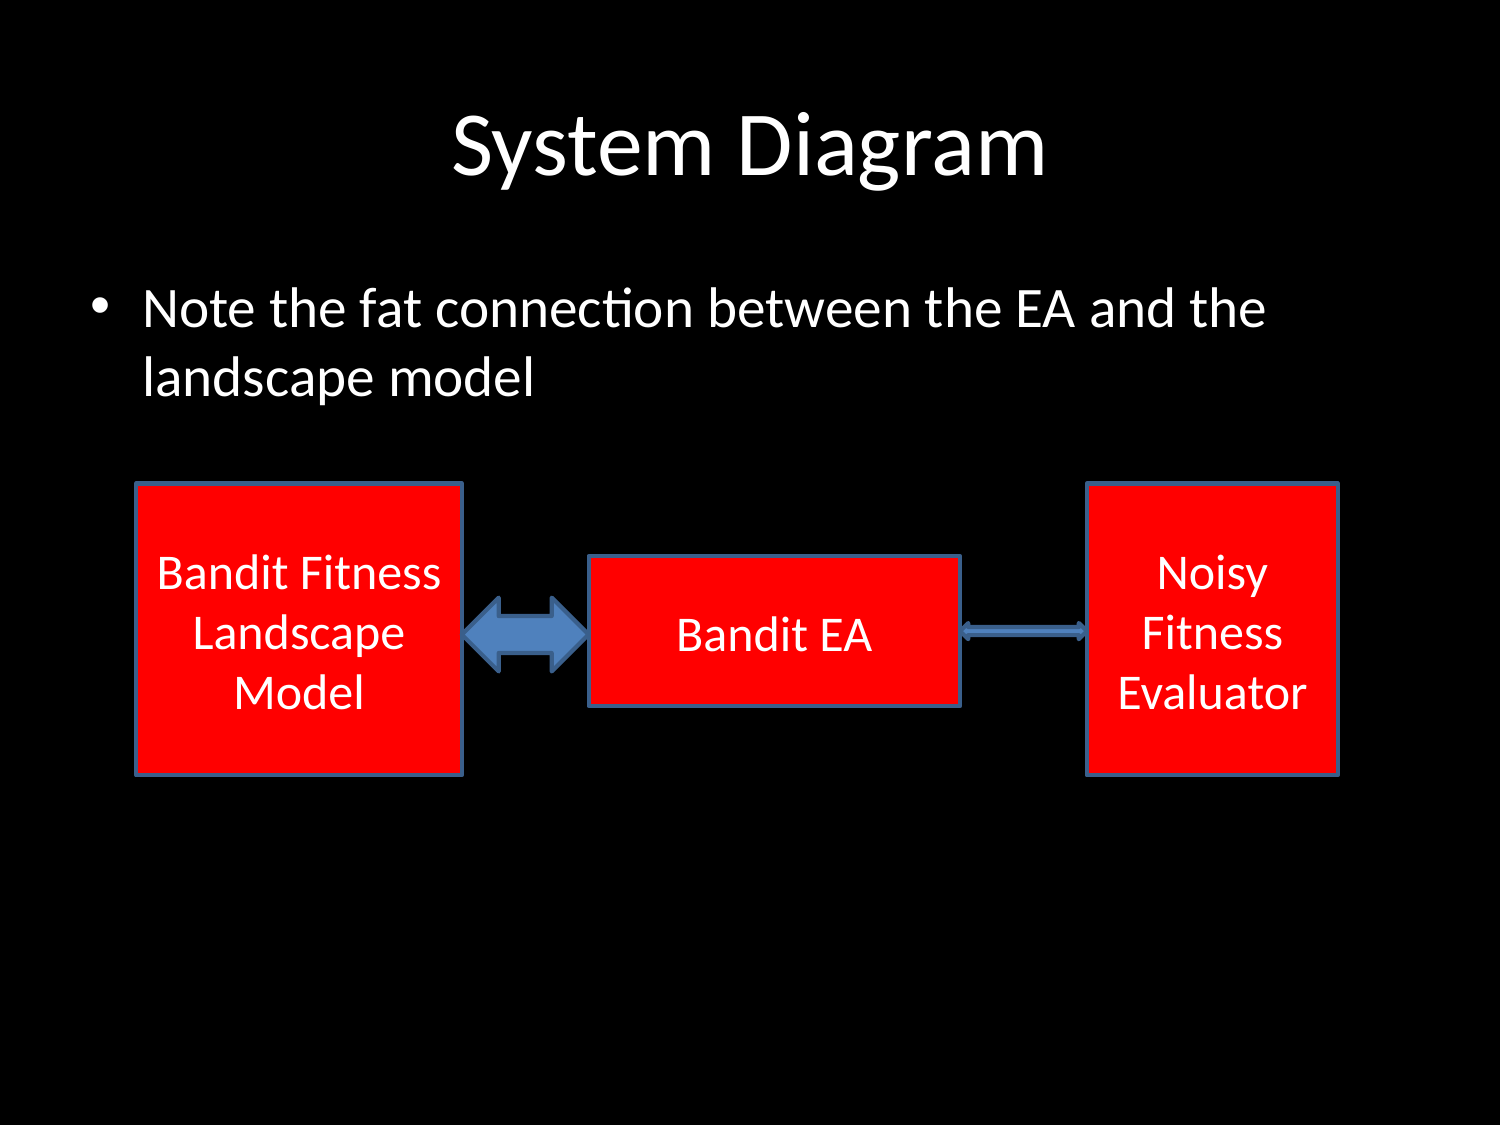

# System Diagram
Note the fat connection between the EA and the landscape model
Bandit Fitness Landscape Model
Noisy Fitness Evaluator
Bandit EA